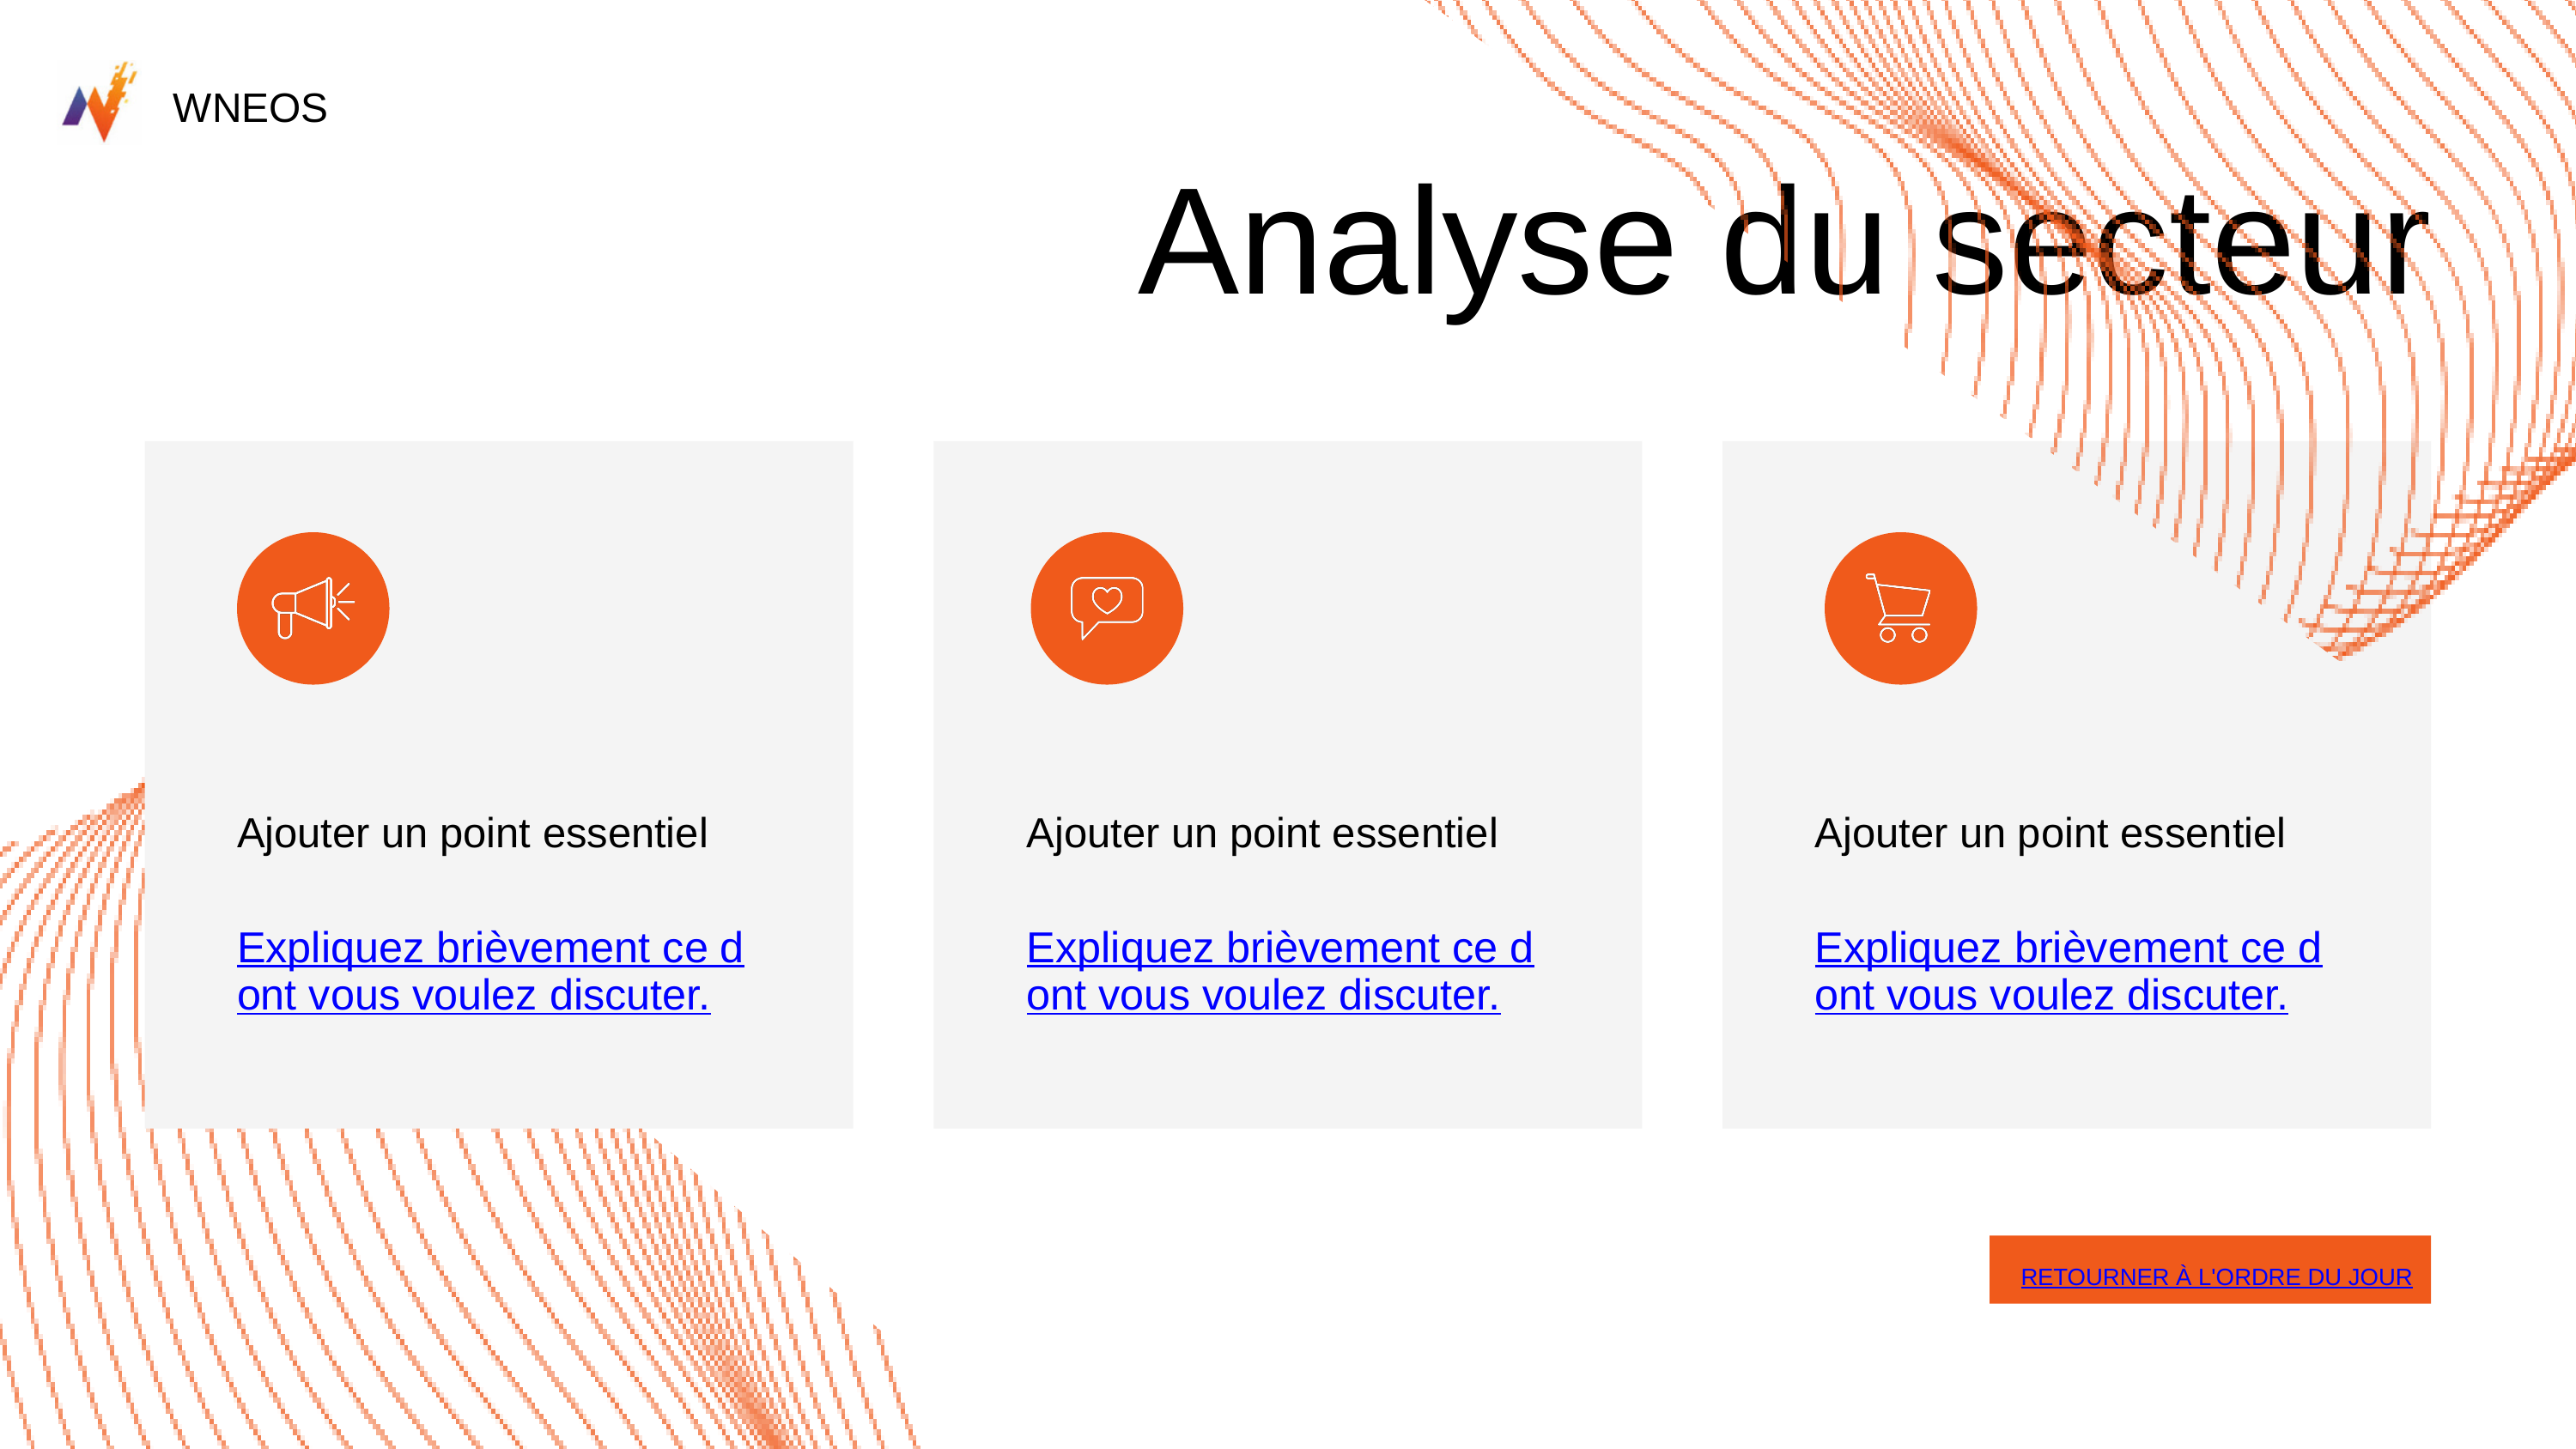

WNEOS
Analyse du secteur

Ajouter un point essentiel
Expliquez brièvement ce dont vous voulez discuter.
Ajouter un point essentiel
Expliquez brièvement ce dont vous voulez discuter.
Ajouter un point essentiel
Expliquez brièvement ce dont vous voulez discuter.

RETOURNER À L'ORDRE DU JOUR